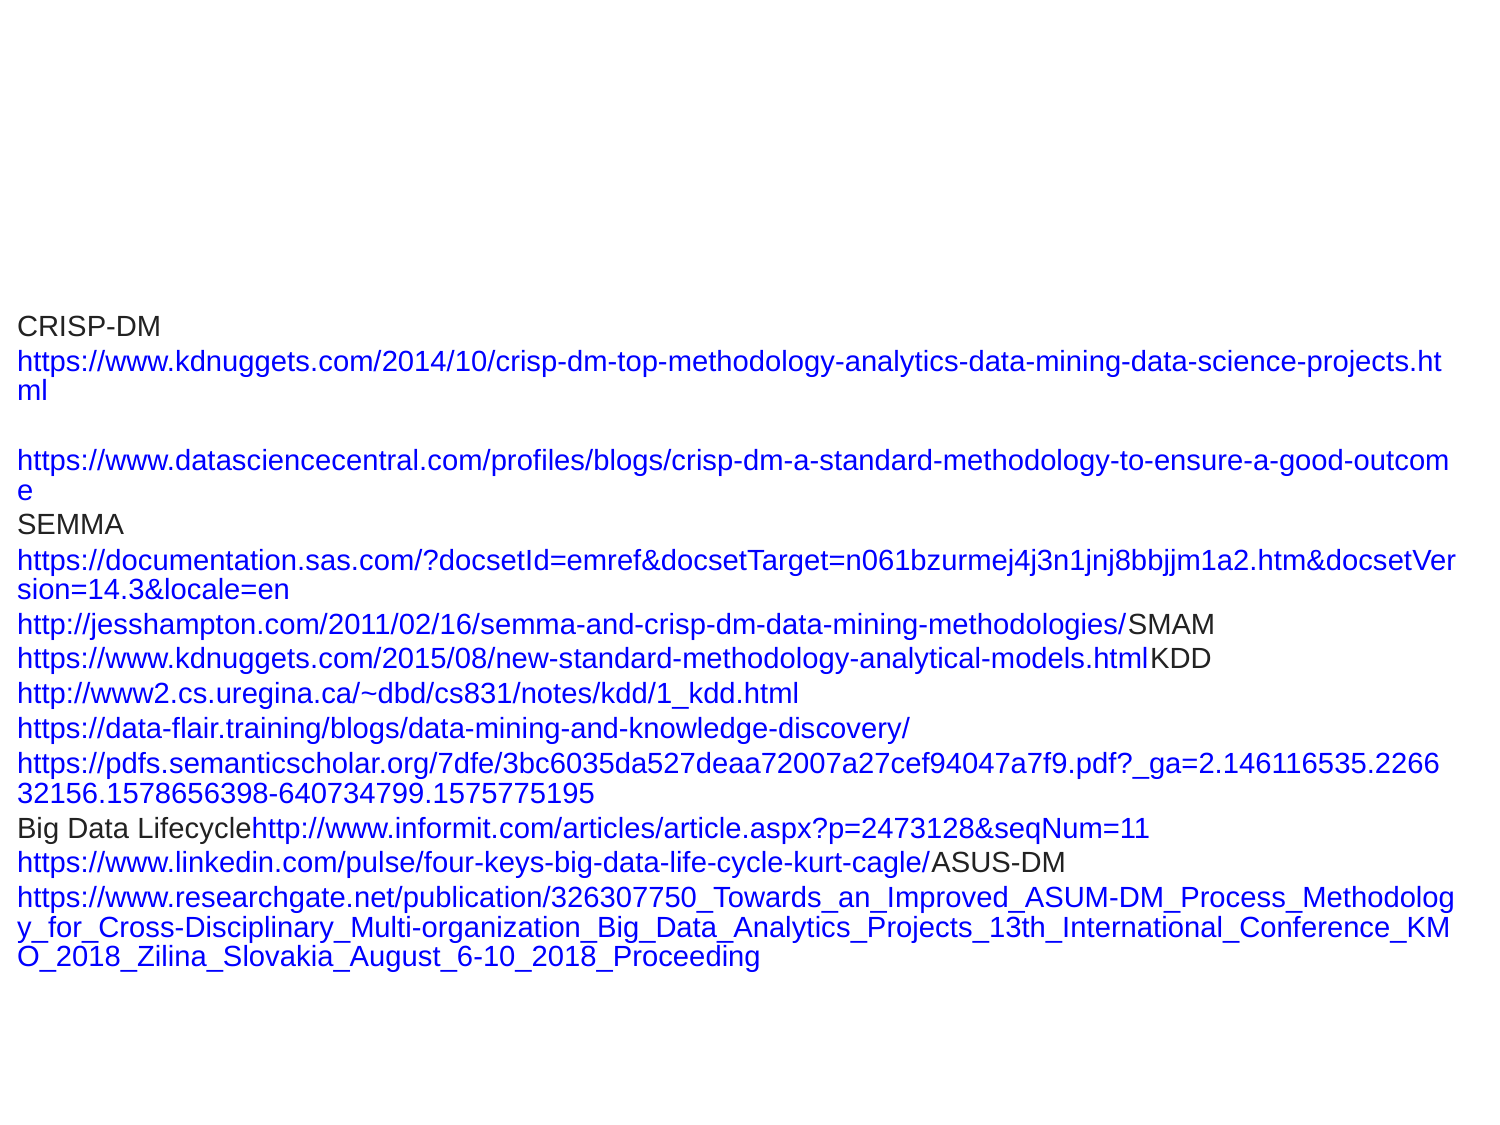

CRISP-DM
https://www.kdnuggets.com/2014/10/crisp-dm-top-methodology-analytics-data-mining-data-science-projects.html
https://www.datasciencecentral.com/profiles/blogs/crisp-dm-a-standard-methodology-to-ensure-a-good-outcome
SEMMA
https://documentation.sas.com/?docsetId=emref&docsetTarget=n061bzurmej4j3n1jnj8bbjjm1a2.htm&docsetVersion=14.3&locale=en
http://jesshampton.com/2011/02/16/semma-and-crisp-dm-data-mining-methodologies/
SMAM
https://www.kdnuggets.com/2015/08/new-standard-methodology-analytical-models.html
KDD
http://www2.cs.uregina.ca/~dbd/cs831/notes/kdd/1_kdd.html
https://data-flair.training/blogs/data-mining-and-knowledge-discovery/
https://pdfs.semanticscholar.org/7dfe/3bc6035da527deaa72007a27cef94047a7f9.pdf?_ga=2.146116535.226632156.1578656398-640734799.1575775195
Big Data Lifecycle
http://www.informit.com/articles/article.aspx?p=2473128&seqNum=11
https://www.linkedin.com/pulse/four-keys-big-data-life-cycle-kurt-cagle/
ASUS-DM
https://www.researchgate.net/publication/326307750_Towards_an_Improved_ASUM-DM_Process_Methodology_for_Cross-Disciplinary_Multi-organization_Big_Data_Analytics_Projects_13th_International_Conference_KMO_2018_Zilina_Slovakia_August_6-10_2018_Proceeding